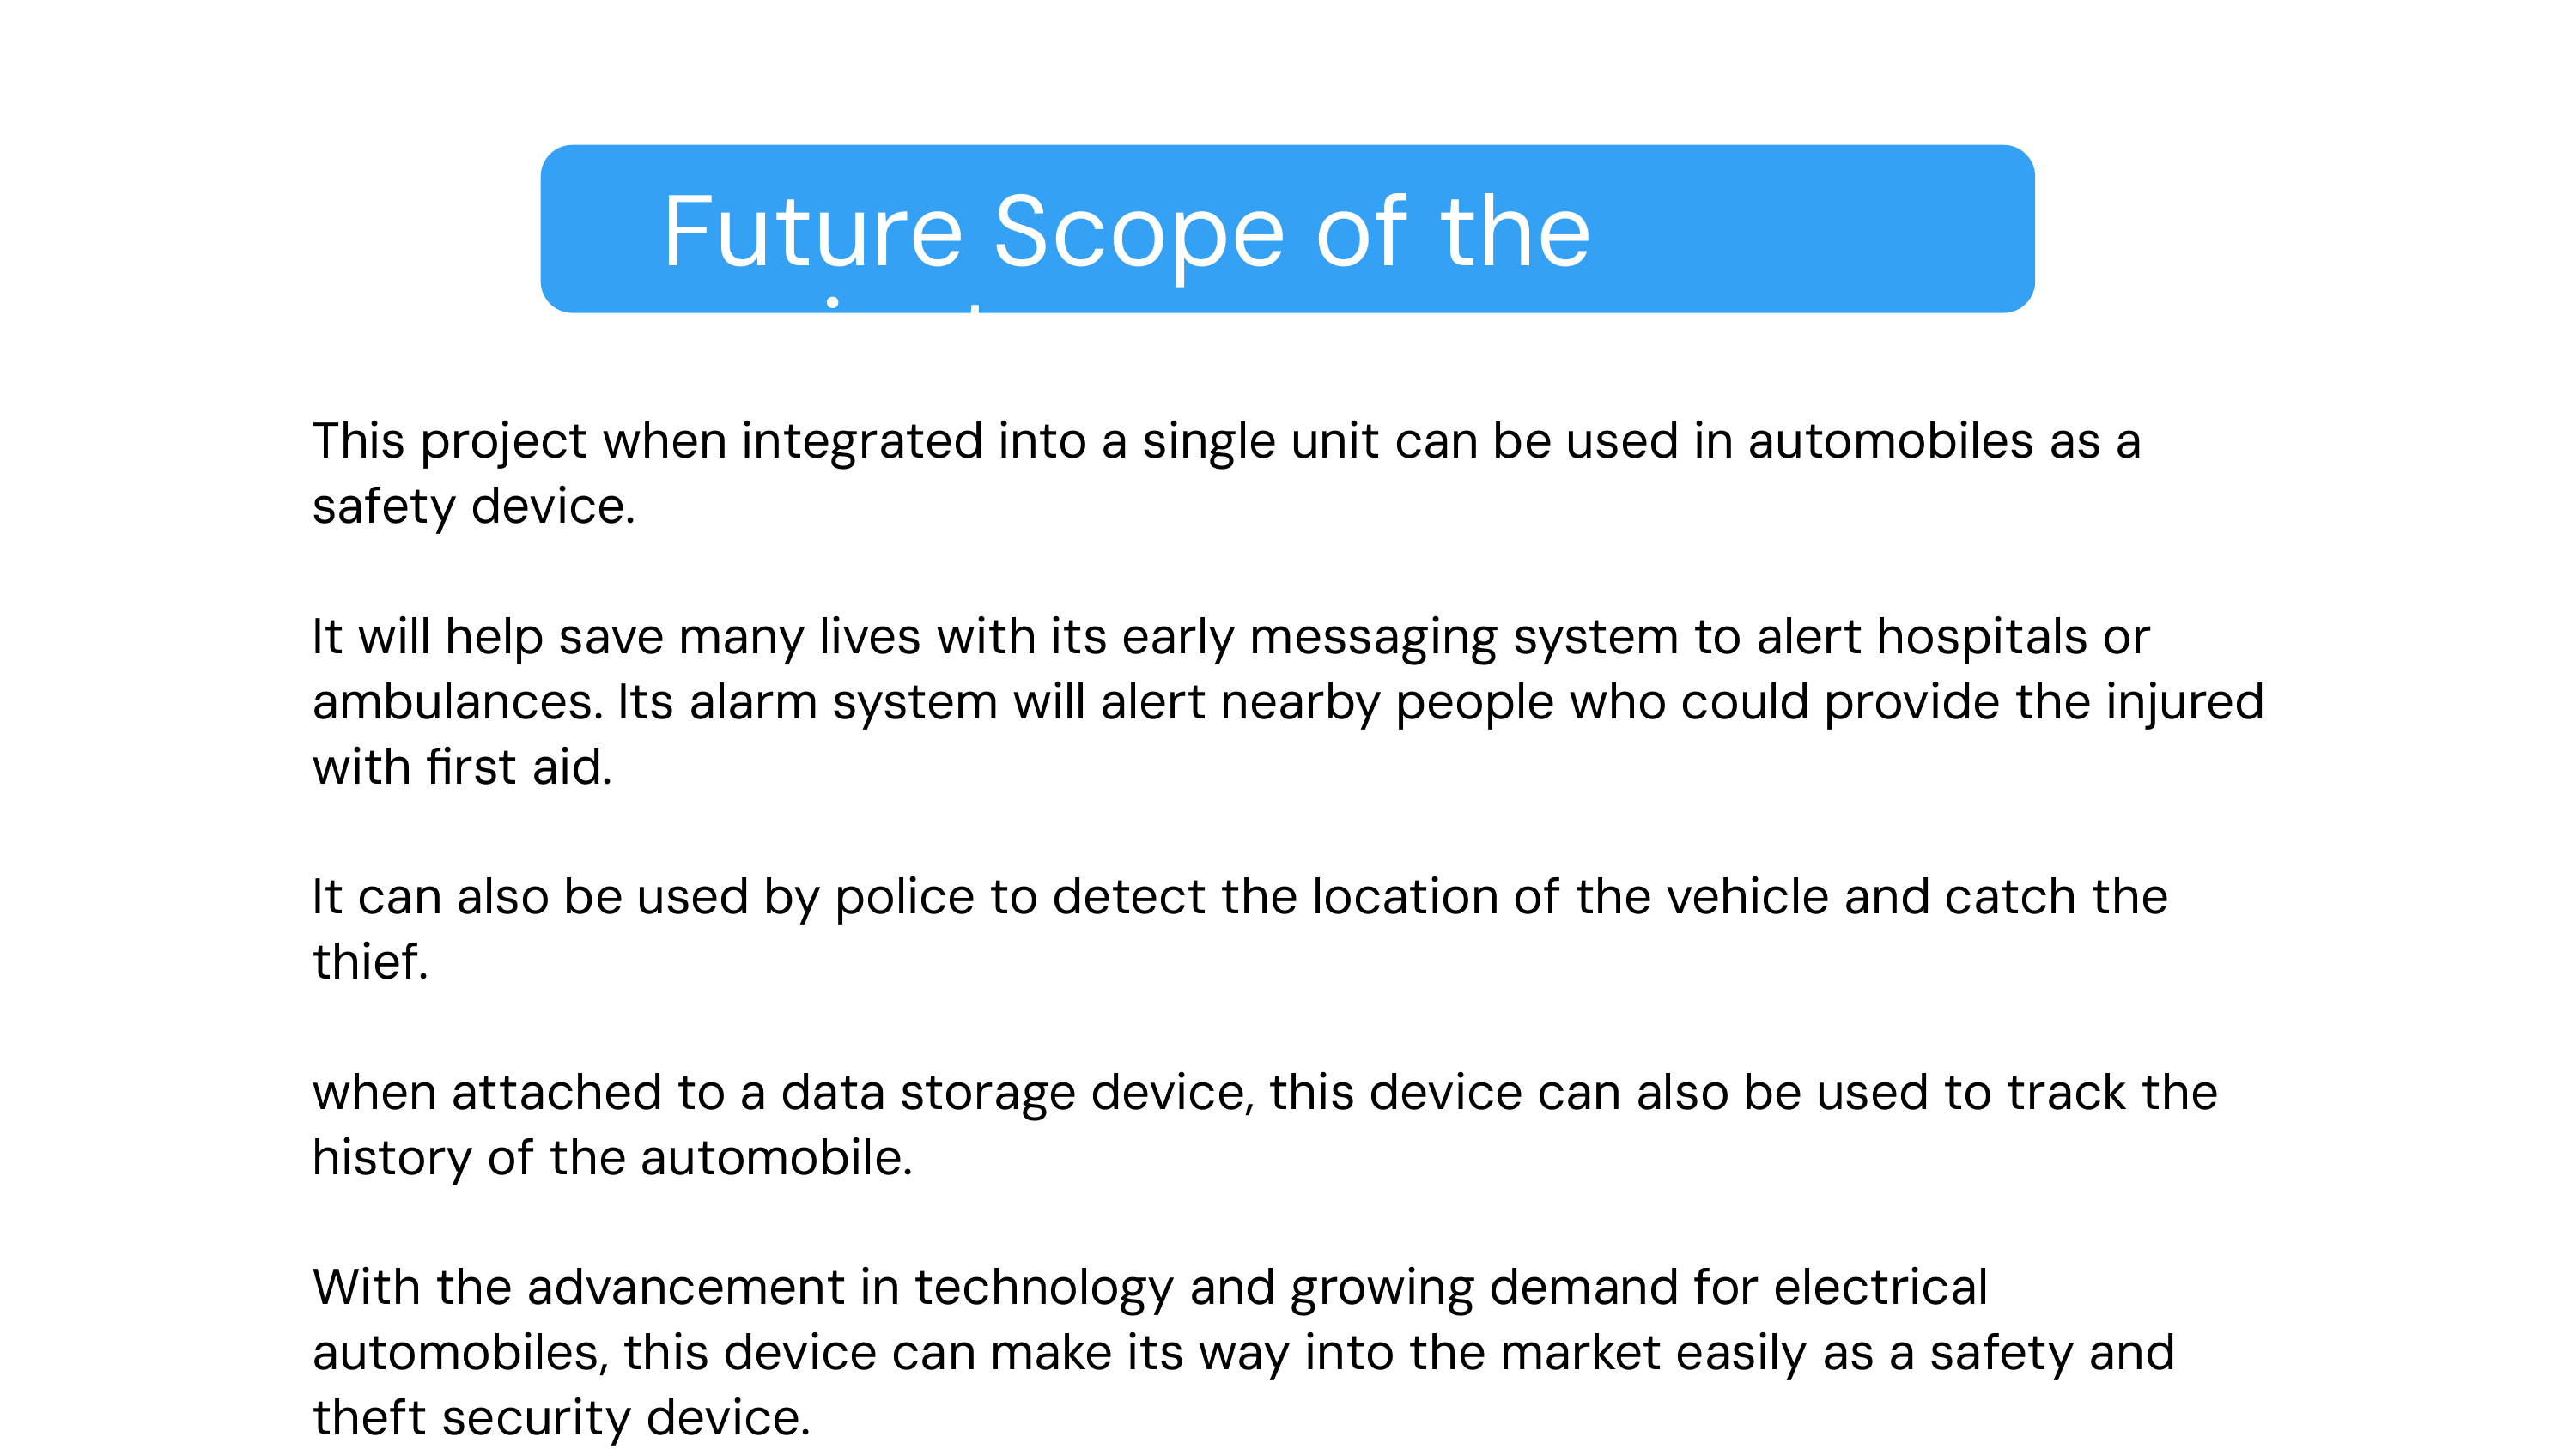

Future Scope of the project
This project when integrated into a single unit can be used in automobiles as a safety device.

It will help save many lives with its early messaging system to alert hospitals or ambulances. Its alarm system will alert nearby people who could provide the injured with first aid.

It can also be used by police to detect the location of the vehicle and catch the thief.

when attached to a data storage device, this device can also be used to track the history of the automobile.

With the advancement in technology and growing demand for electrical automobiles, this device can make its way into the market easily as a safety and theft security device.